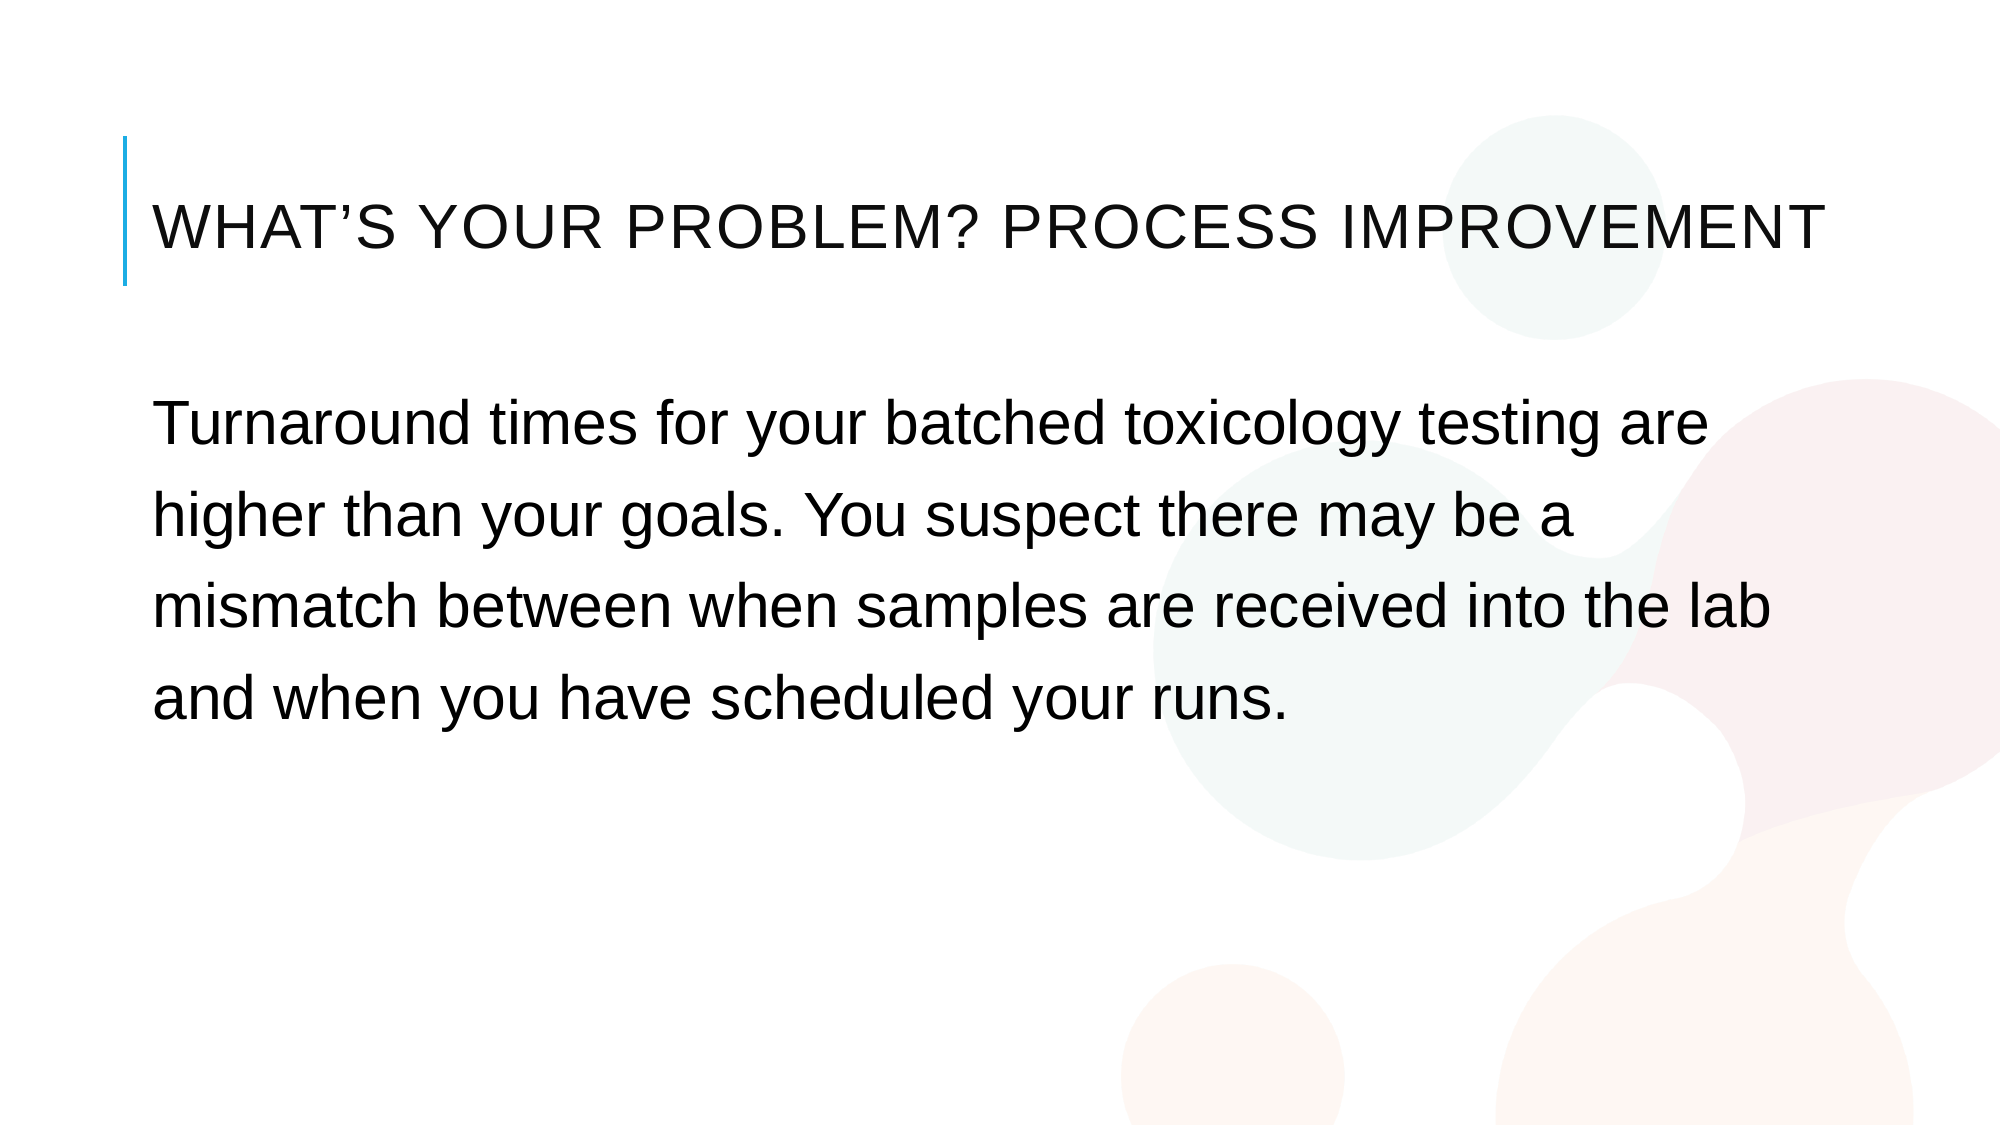

# What’s your problem? Process improvement
Turnaround times for your batched toxicology testing are higher than your goals. You suspect there may be a mismatch between when samples are received into the lab and when you have scheduled your runs.